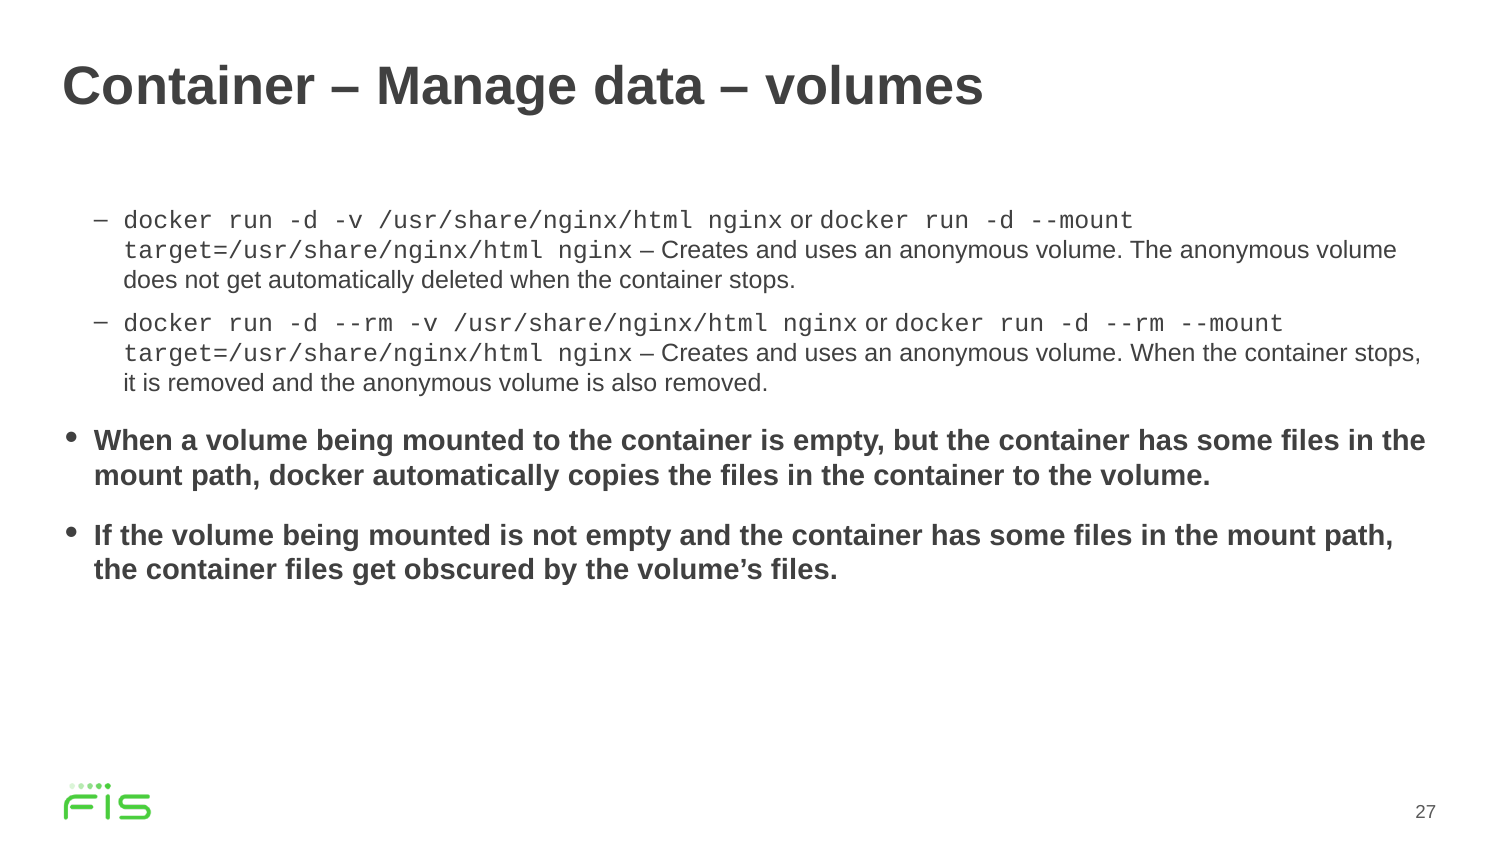

# Container – Manage data – volumes
docker run -d -v /usr/share/nginx/html nginx or docker run -d --mount target=/usr/share/nginx/html nginx – Creates and uses an anonymous volume. The anonymous volume does not get automatically deleted when the container stops.
docker run -d --rm -v /usr/share/nginx/html nginx or docker run -d --rm --mount target=/usr/share/nginx/html nginx – Creates and uses an anonymous volume. When the container stops, it is removed and the anonymous volume is also removed.
When a volume being mounted to the container is empty, but the container has some files in the mount path, docker automatically copies the files in the container to the volume.
If the volume being mounted is not empty and the container has some files in the mount path, the container files get obscured by the volume’s files.

27